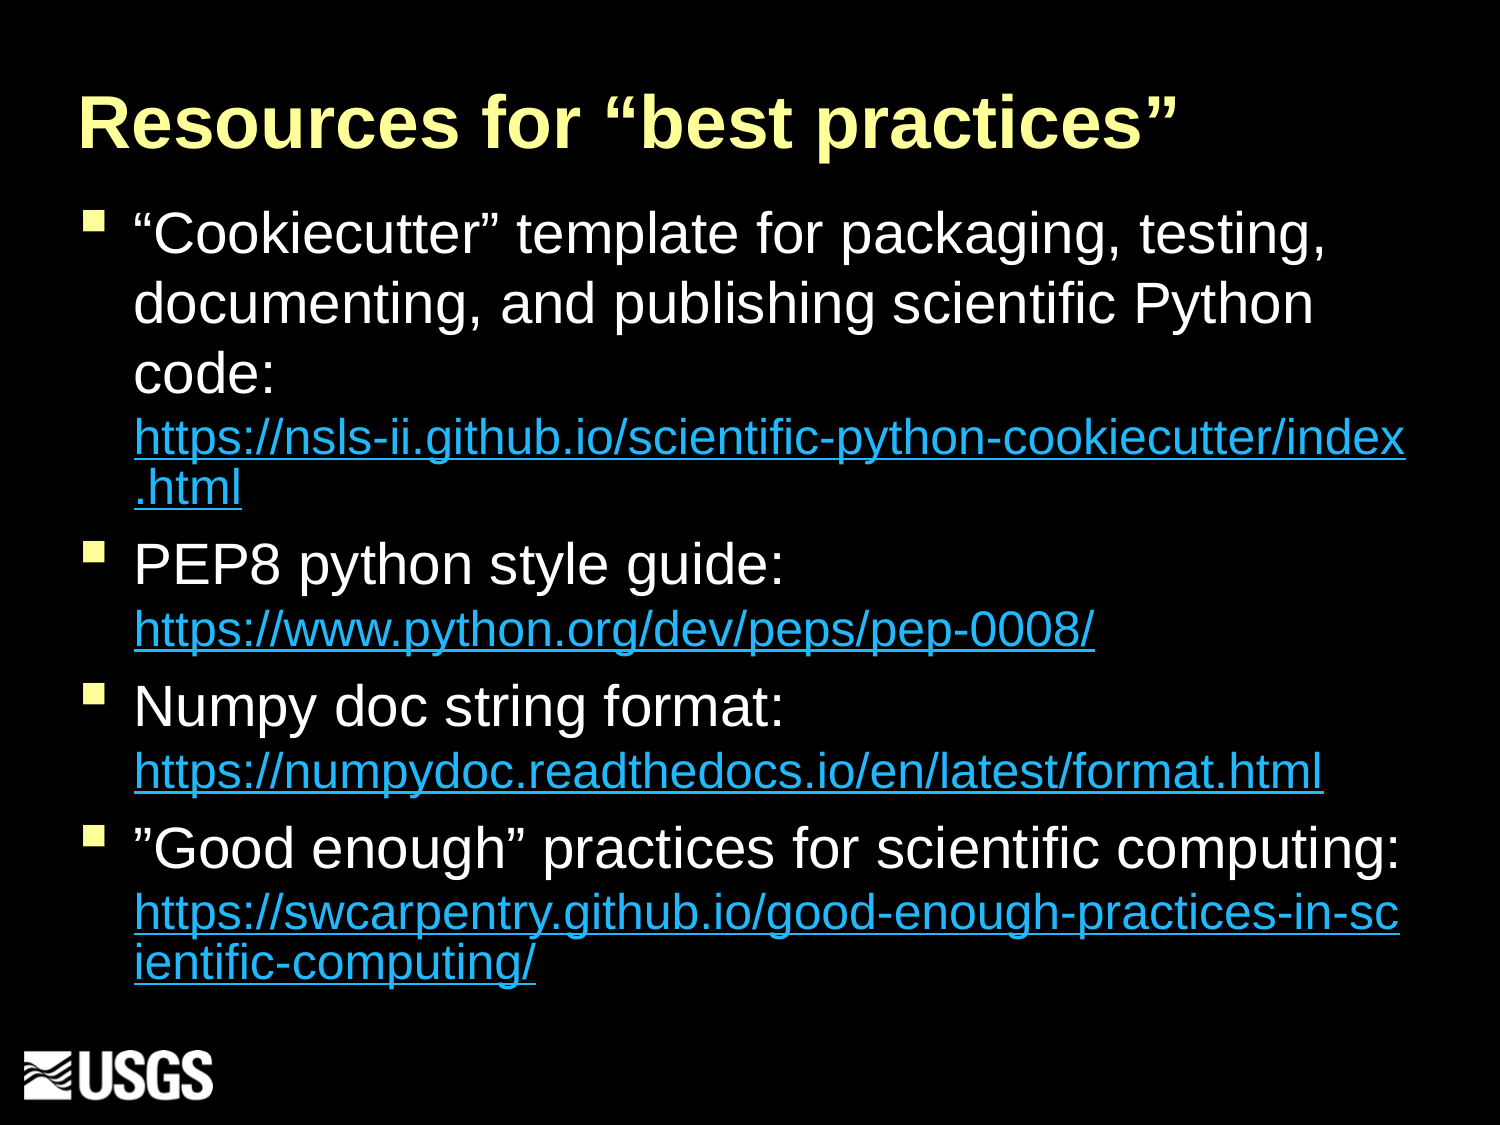

# Resources for “best practices”
“Cookiecutter” template for packaging, testing, documenting, and publishing scientific Python code: https://nsls-ii.github.io/scientific-python-cookiecutter/index.html
PEP8 python style guide: https://www.python.org/dev/peps/pep-0008/
Numpy doc string format: https://numpydoc.readthedocs.io/en/latest/format.html
”Good enough” practices for scientific computing: https://swcarpentry.github.io/good-enough-practices-in-scientific-computing/